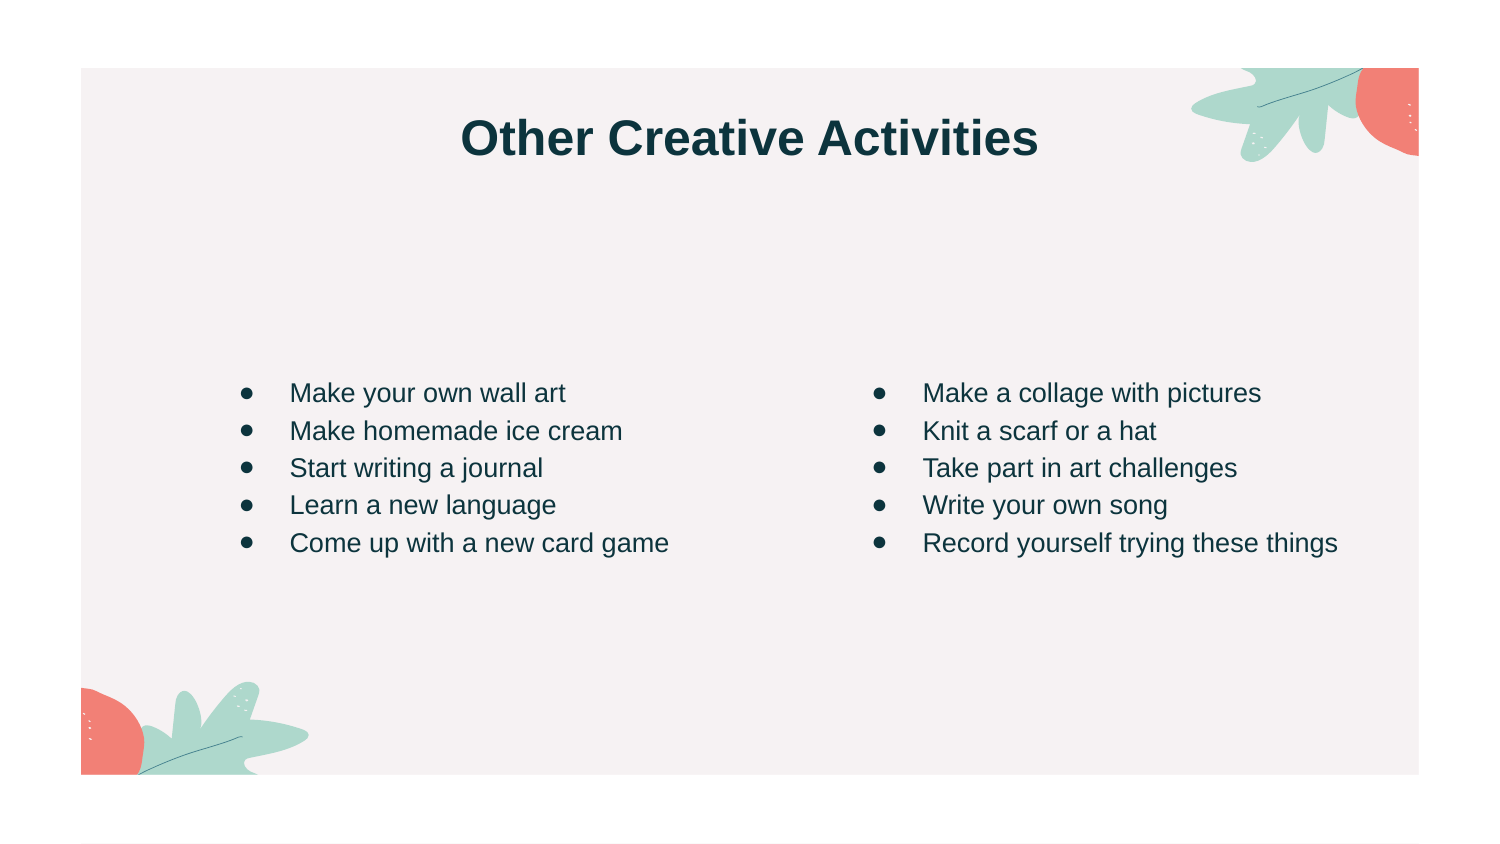

# Other Creative Activities
Make your own wall art
Make homemade ice cream
Start writing a journal
Learn a new language
Come up with a new card game
Make a collage with pictures
Knit a scarf or a hat
Take part in art challenges
Write your own song
Record yourself trying these things